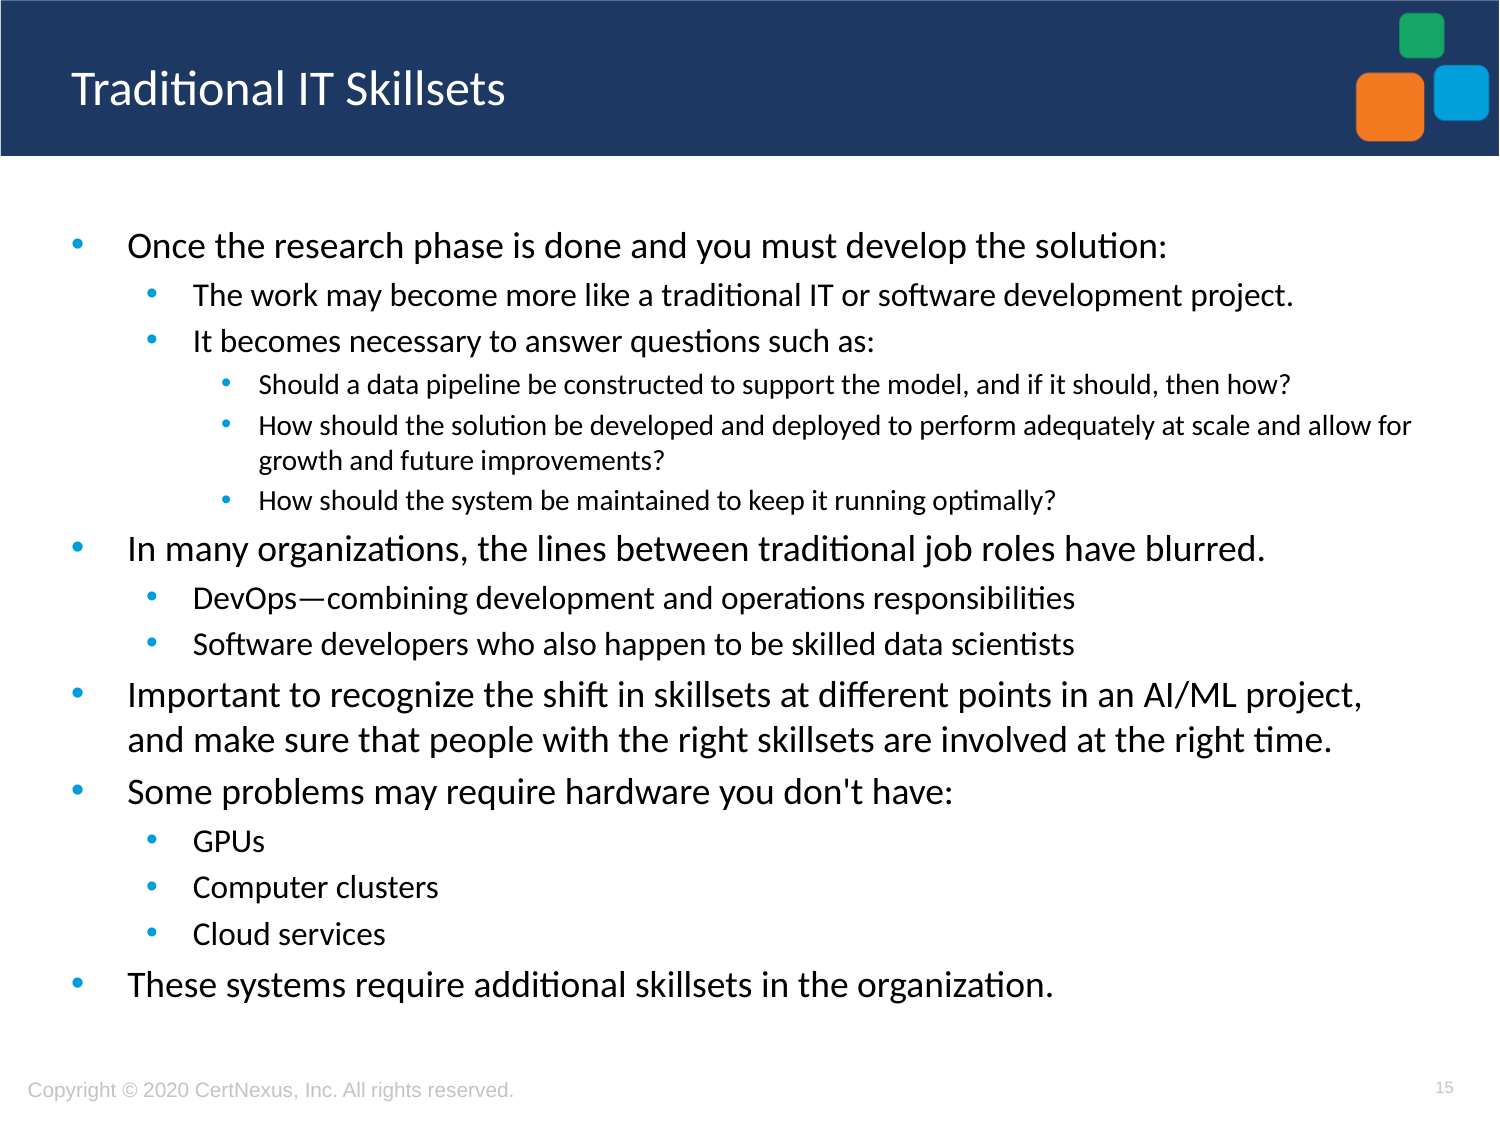

# Traditional IT Skillsets
Once the research phase is done and you must develop the solution:
The work may become more like a traditional IT or software development project.
It becomes necessary to answer questions such as:
Should a data pipeline be constructed to support the model, and if it should, then how?
How should the solution be developed and deployed to perform adequately at scale and allow for growth and future improvements?
How should the system be maintained to keep it running optimally?
In many organizations, the lines between traditional job roles have blurred.
DevOps—combining development and operations responsibilities
Software developers who also happen to be skilled data scientists
Important to recognize the shift in skillsets at different points in an AI/ML project, and make sure that people with the right skillsets are involved at the right time.
Some problems may require hardware you don't have:
GPUs
Computer clusters
Cloud services
These systems require additional skillsets in the organization.
15